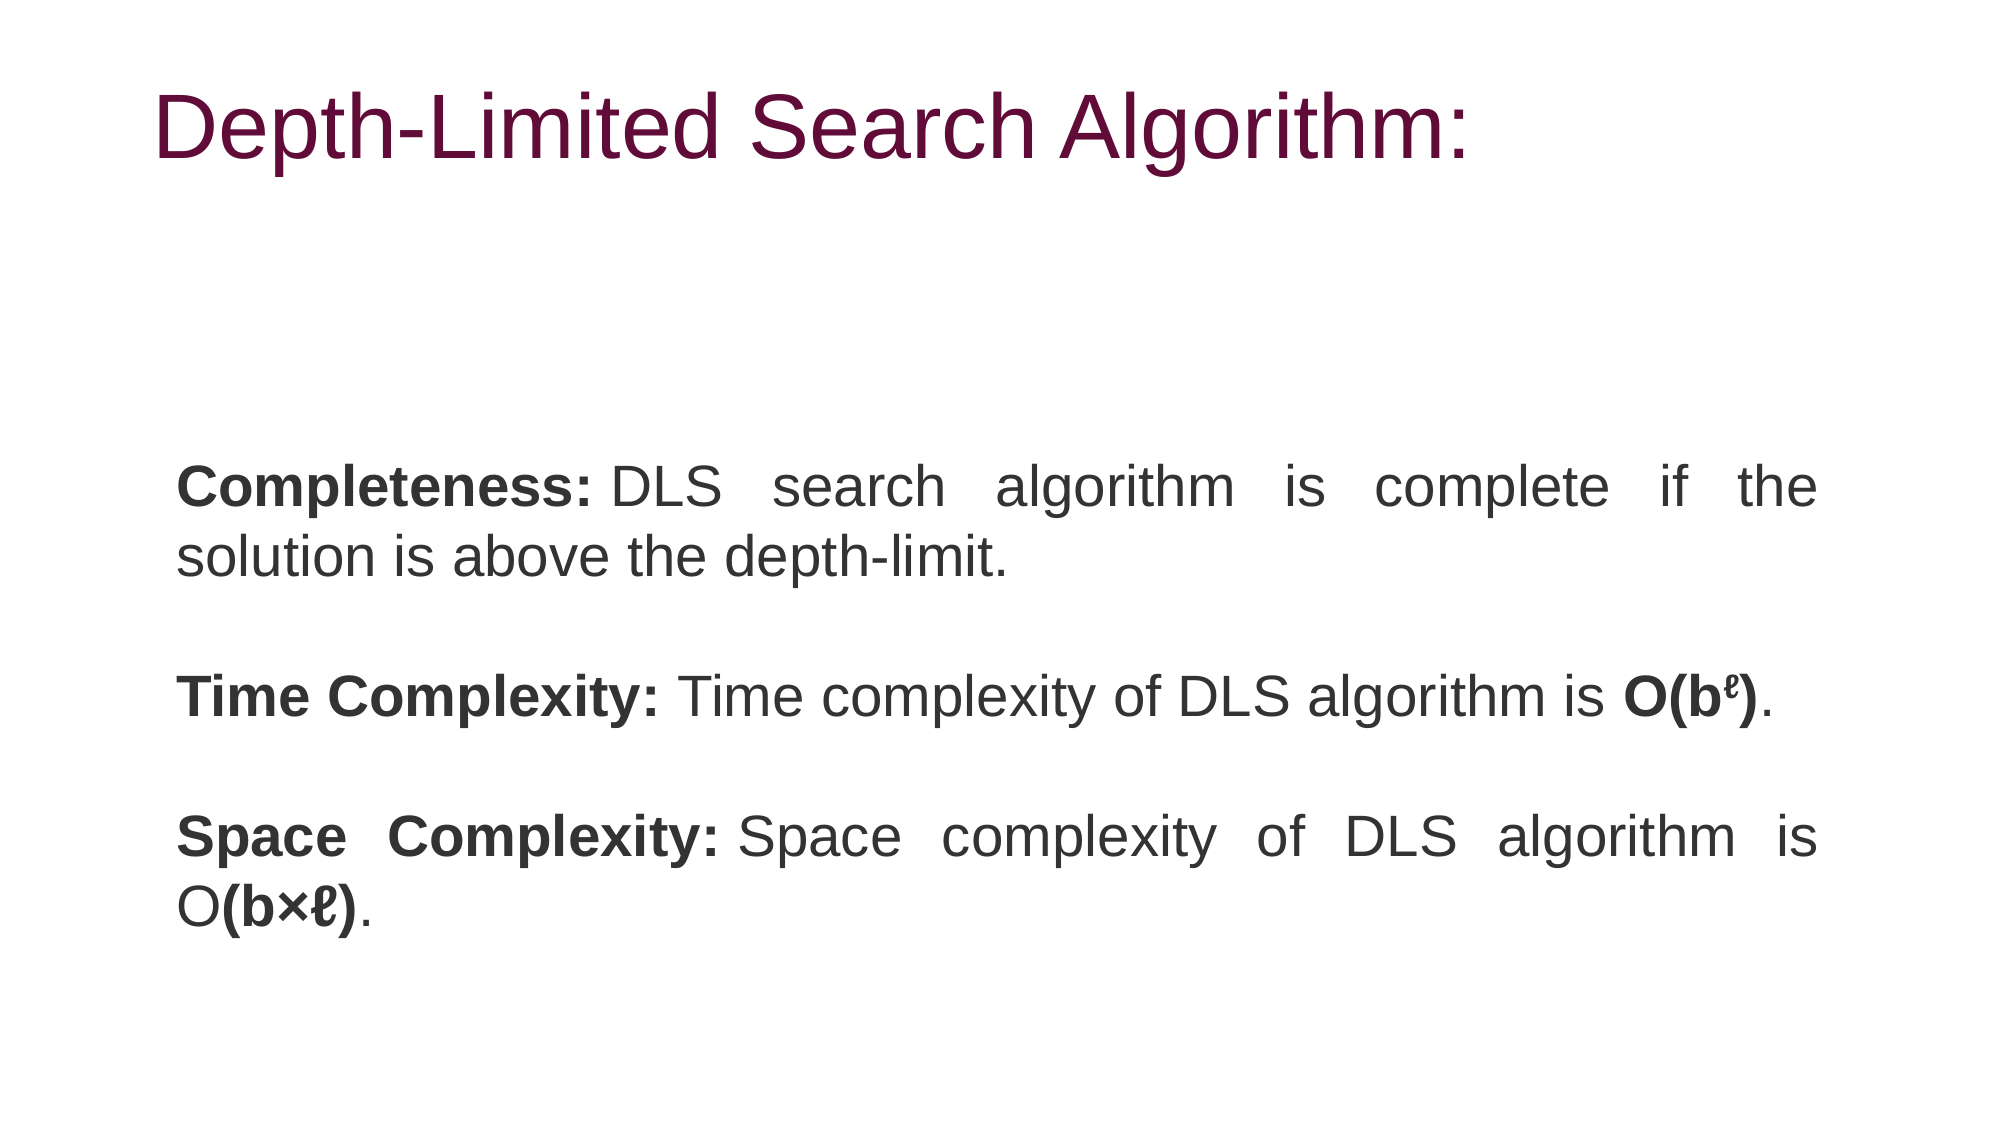

# Depth-Limited Search Algorithm:

Completeness: DLS search algorithm is complete if the solution is above the depth-limit.

Time Complexity: Time complexity of DLS algorithm is O(bℓ).

Space Complexity: Space complexity of DLS algorithm is O(b×ℓ).